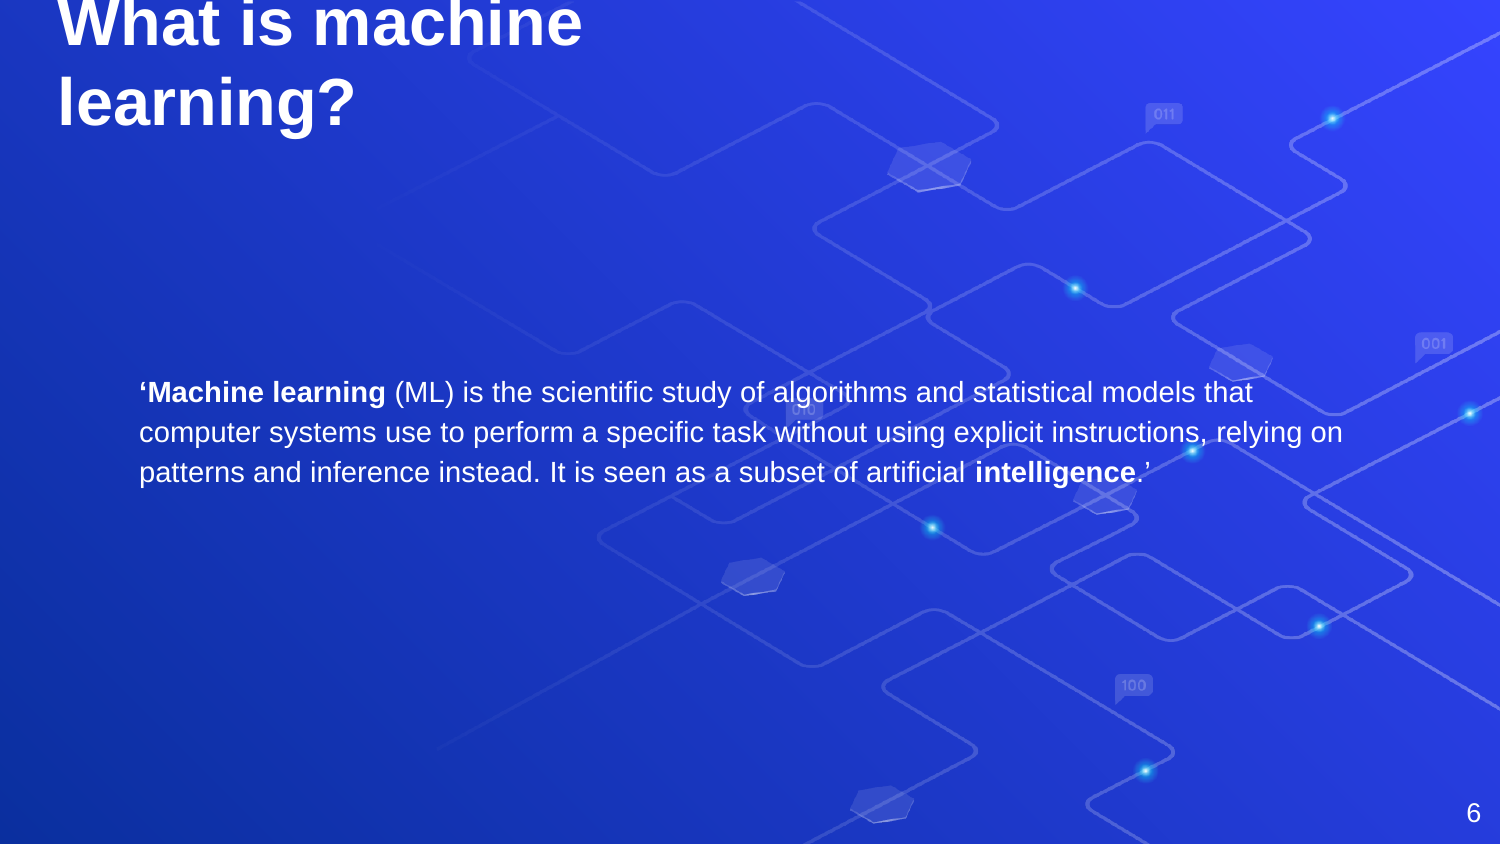

What is machine learning?
‘Machine learning (ML) is the scientific study of algorithms and statistical models that computer systems use to perform a specific task without using explicit instructions, relying on patterns and inference instead. It is seen as a subset of artificial intelligence.’
6